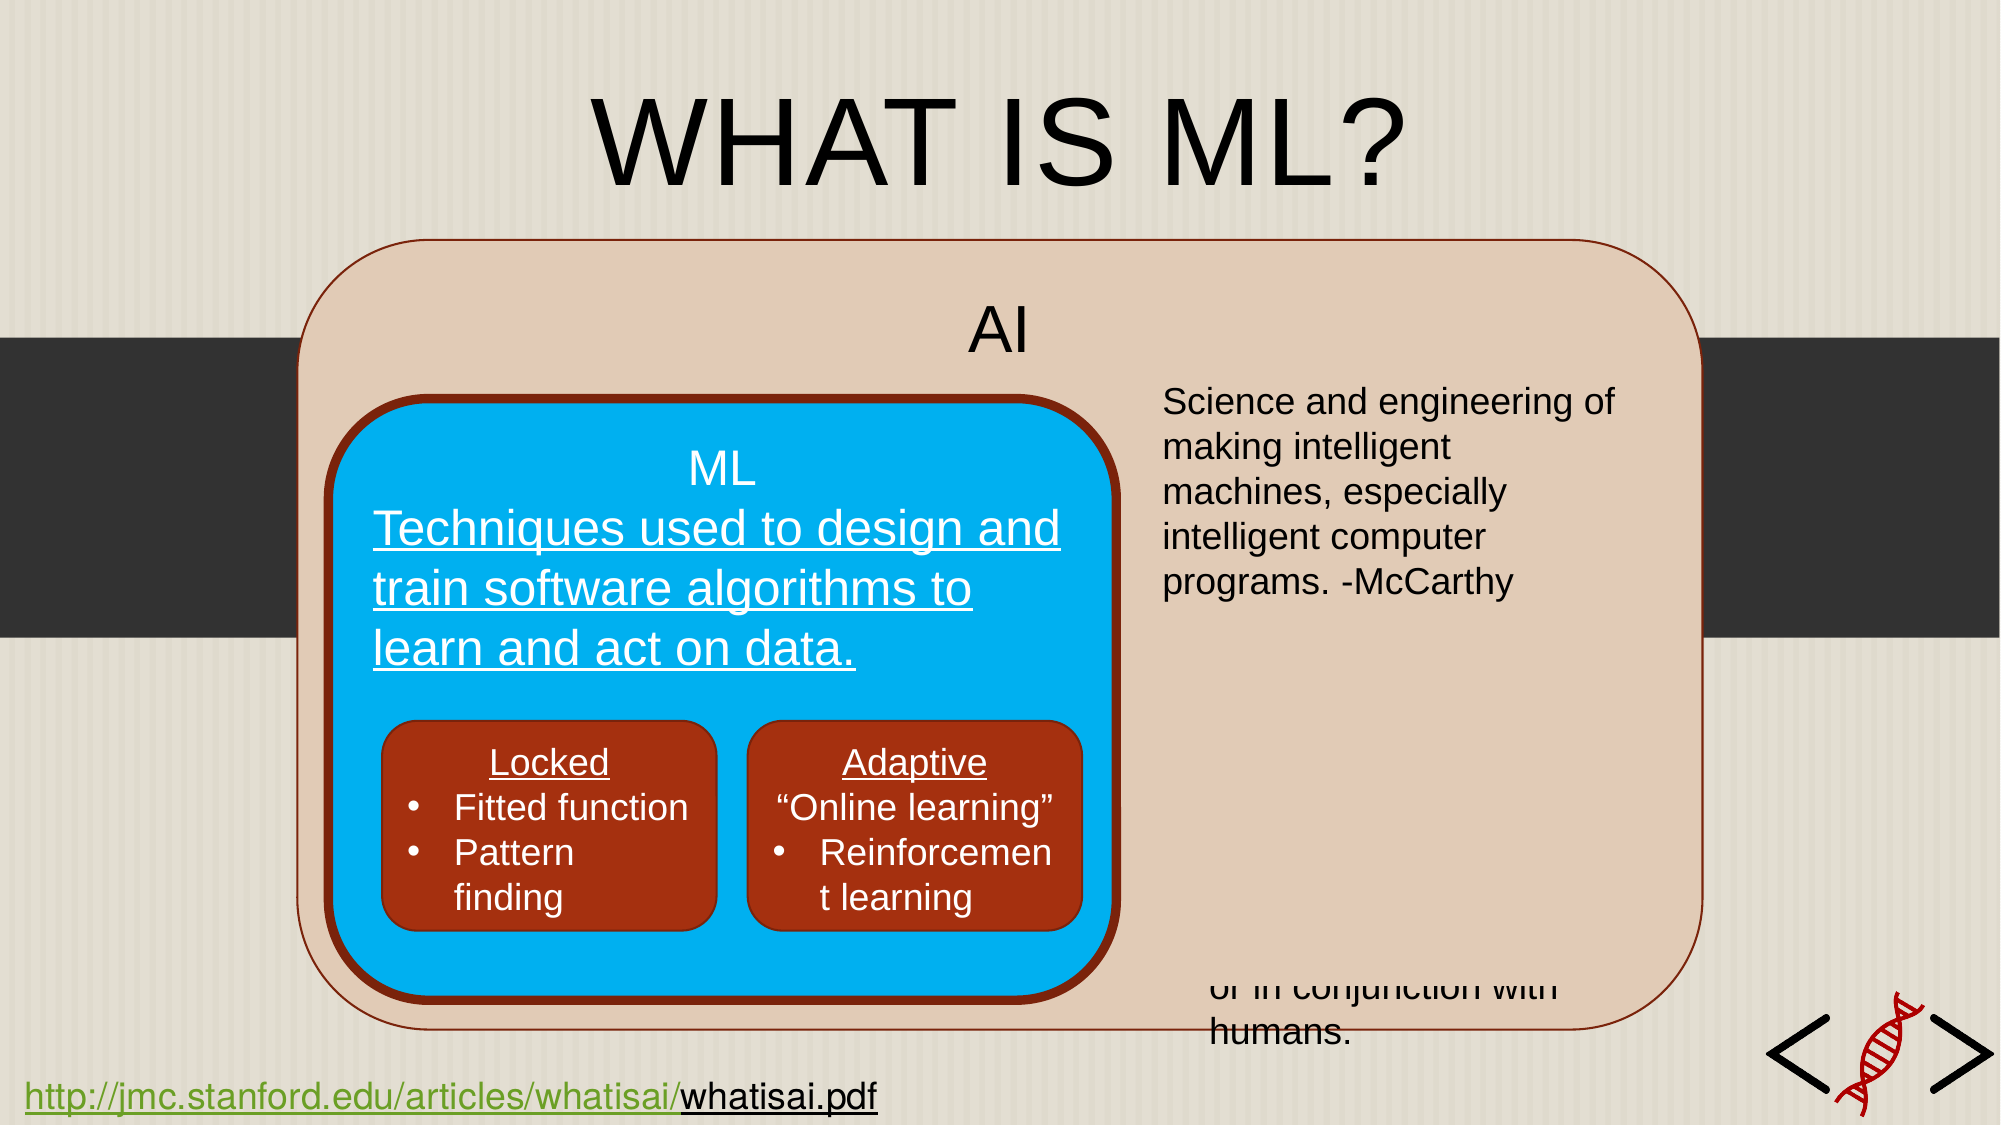

# What is ML?
AI
Science and engineering of making intelligent machines, especially intelligent computer programs. -McCarthy
ML
Statistical analysis of data
Expert system based on if-else statements
Broadly any human made system that can problem solve on its own or in conjunction with humans.
ML
Techniques used to design and train software algorithms to learn and act on data.

Adaptive
“Online learning”
Reinforcement learning
Locked
Fitted function
Pattern finding
http://jmc.stanford.edu/articles/whatisai/whatisai.pdf